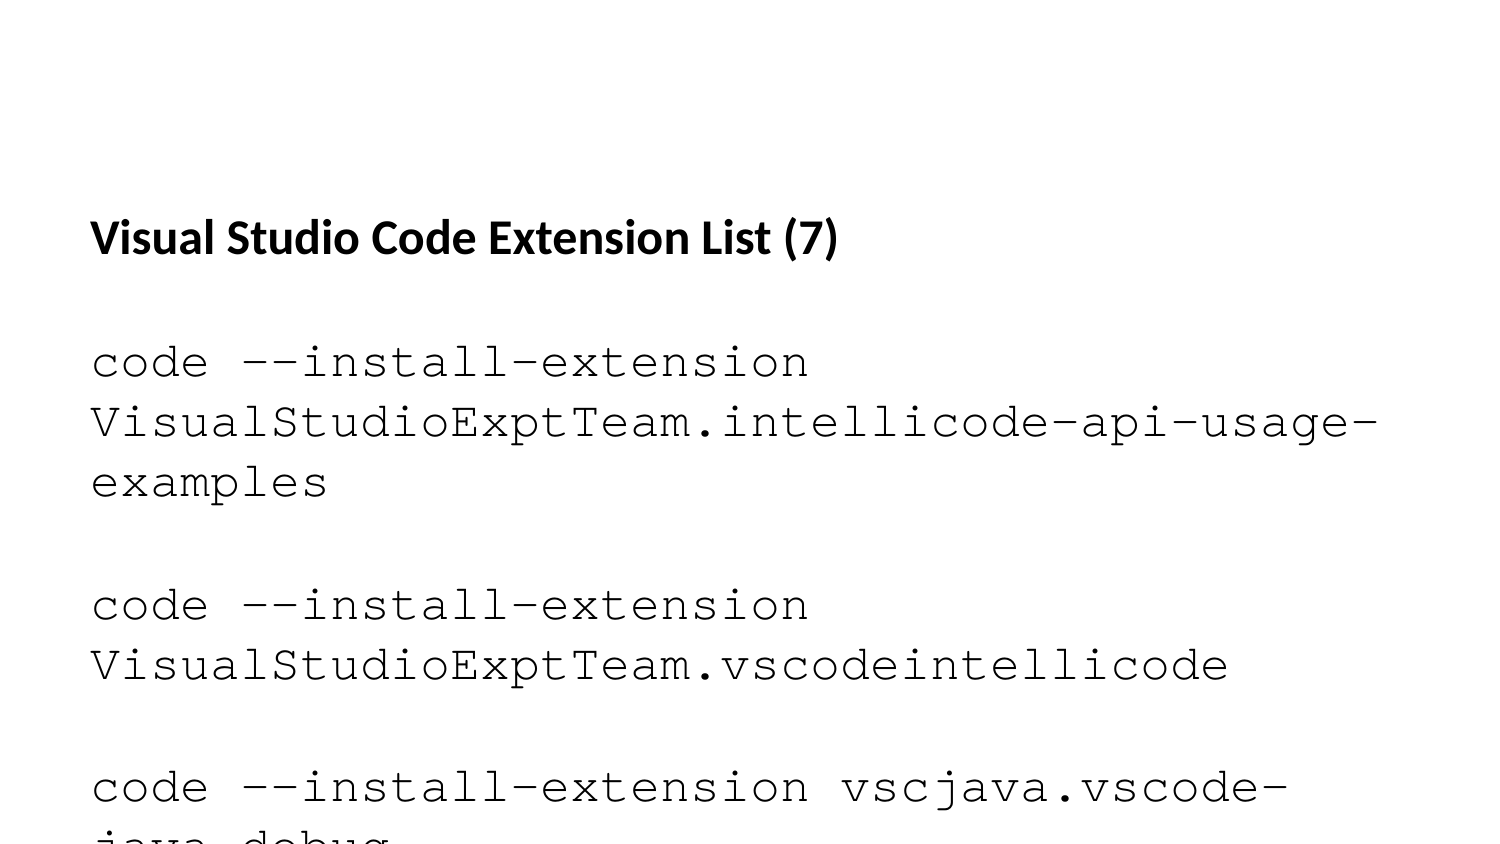

Visual Studio Code Extension List (7)
code --install-extension VisualStudioExptTeam.intellicode-api-usage-examples
code --install-extension VisualStudioExptTeam.vscodeintellicode
code --install-extension vscjava.vscode-java-debug
code --install-extension vscjava.vscode-java-dependency
code --install-extension vscjava.vscode-java-pack
code --install-extension vscjava.vscode-java-test
code --install-extension vscjava.vscode-maven
code --install-extension vscjava.vscode-spring-boot-dashboard
code --install-extension vscjava.vscode-spring-initializr
code --install-extension walkme.HTML5-extension-pack
code --install-extension webfreak.debug
code --install-extension well-ar.plantuml
code --install-extension wildboar.asn1
code --install-extension Zignd.html-css-class-completion